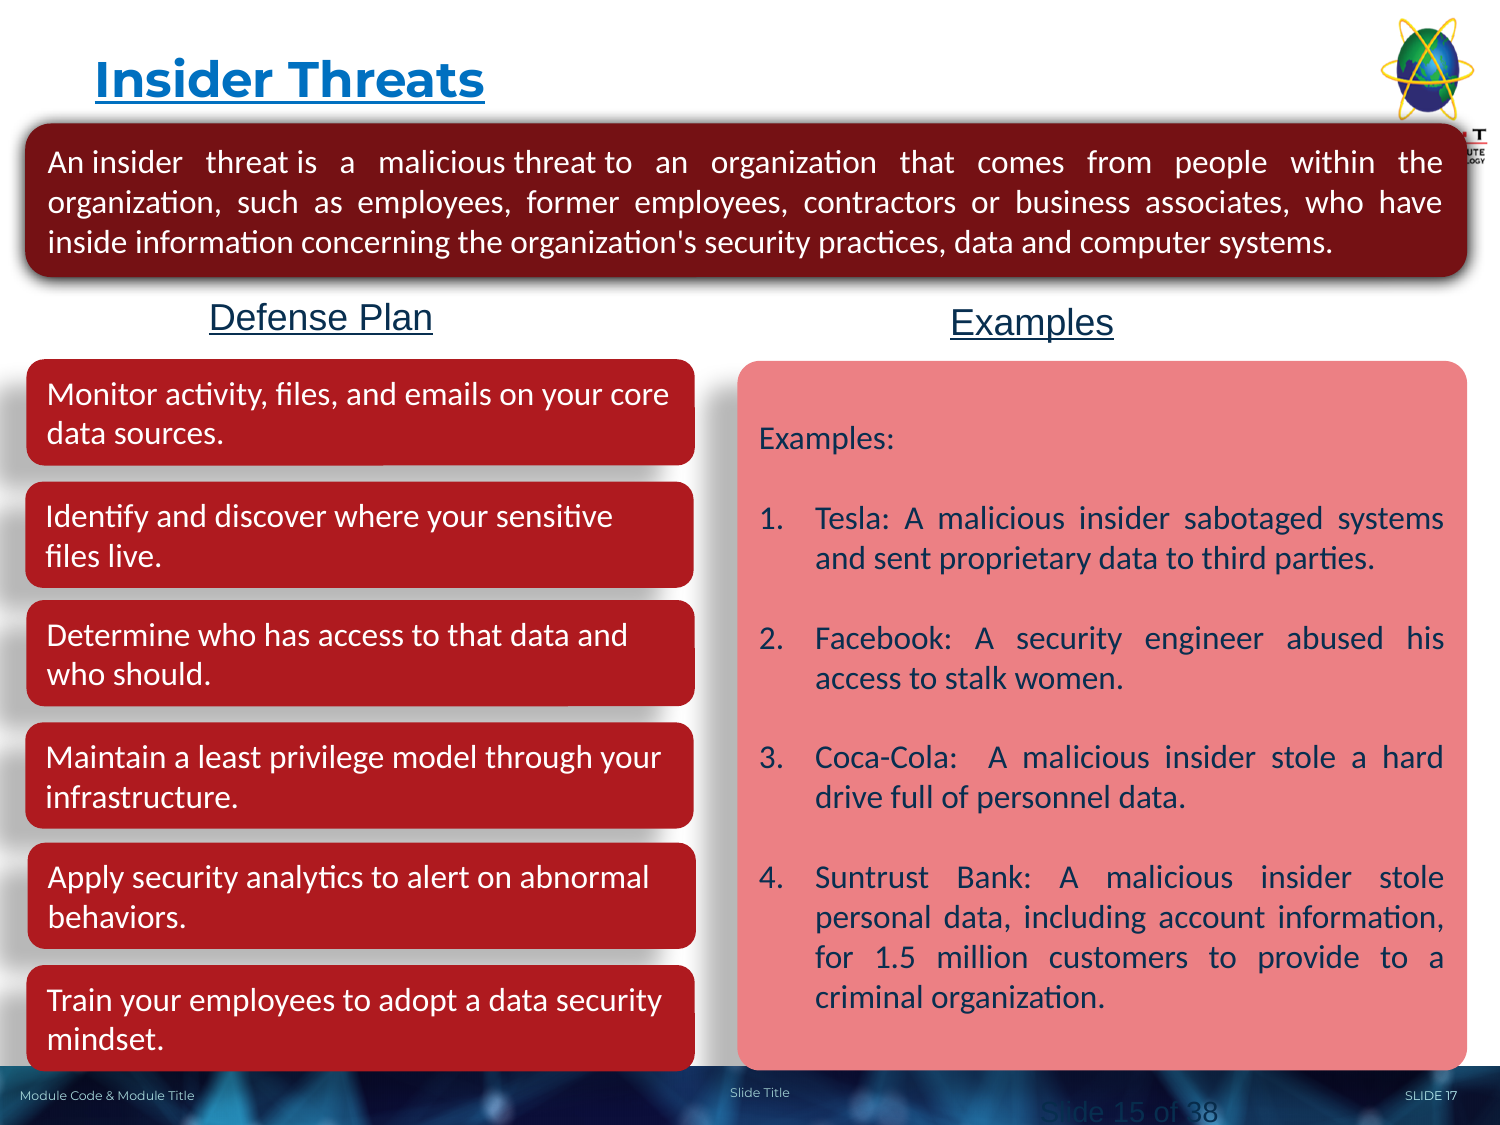

# Insider Threats
An insider threat is a malicious threat to an organization that comes from people within the organization, such as employees, former employees, contractors or business associates, who have inside information concerning the organization's security practices, data and computer systems.
Defense Plan
Examples
Monitor activity, files, and emails on your core data sources.
Examples:

Tesla: A malicious insider sabotaged systems and sent proprietary data to third parties.

Facebook: A security engineer abused his access to stalk women.

Coca-Cola:  A malicious insider stole a hard drive full of personnel data.

Suntrust Bank: A malicious insider stole personal data, including account information, for 1.5 million customers to provide to a criminal organization.
Identify and discover where your sensitive files live.
Determine who has access to that data and who should.
Maintain a least privilege model through your infrastructure.
Apply security analytics to alert on abnormal behaviors.
Train your employees to adopt a data security mindset.
Slide 15 of 38